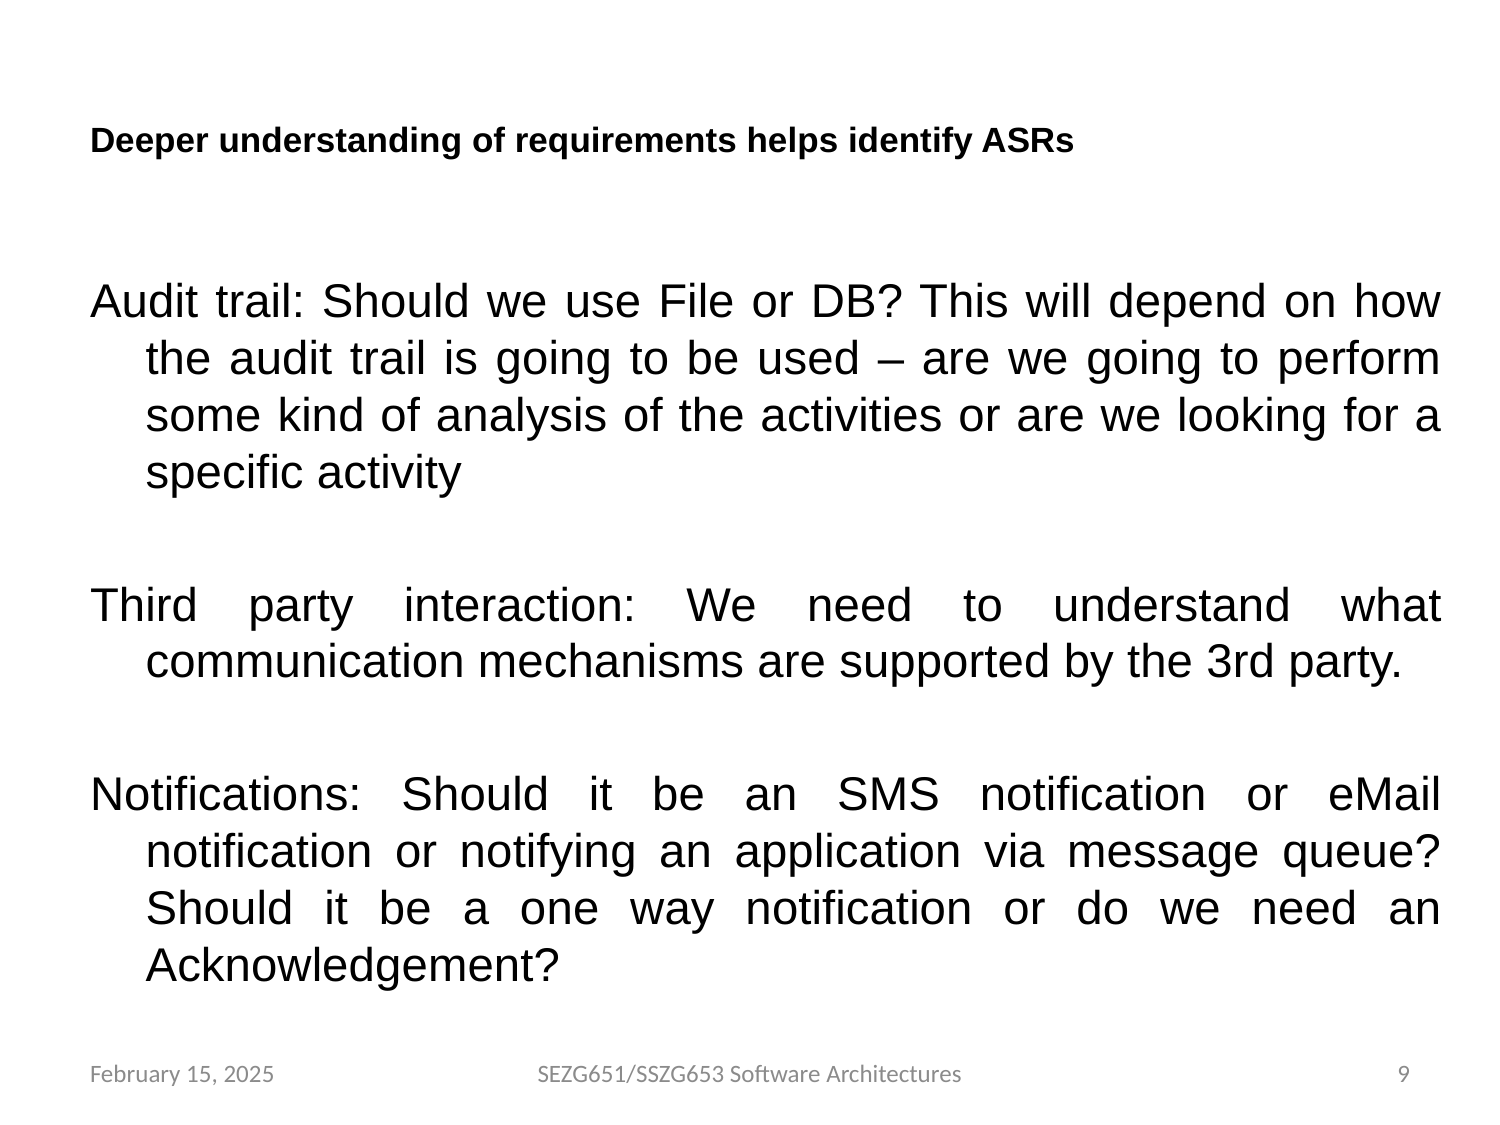

# Deeper understanding of requirements helps identify ASRs
Audit trail: Should we use File or DB? This will depend on how the audit trail is going to be used – are we going to perform some kind of analysis of the activities or are we looking for a specific activity

Third party interaction: We need to understand what communication mechanisms are supported by the 3rd party.

Notifications: Should it be an SMS notification or eMail notification or notifying an application via message queue? Should it be a one way notification or do we need an Acknowledgement?

February 15, 2025
SEZG651/SSZG653 Software Architectures
9